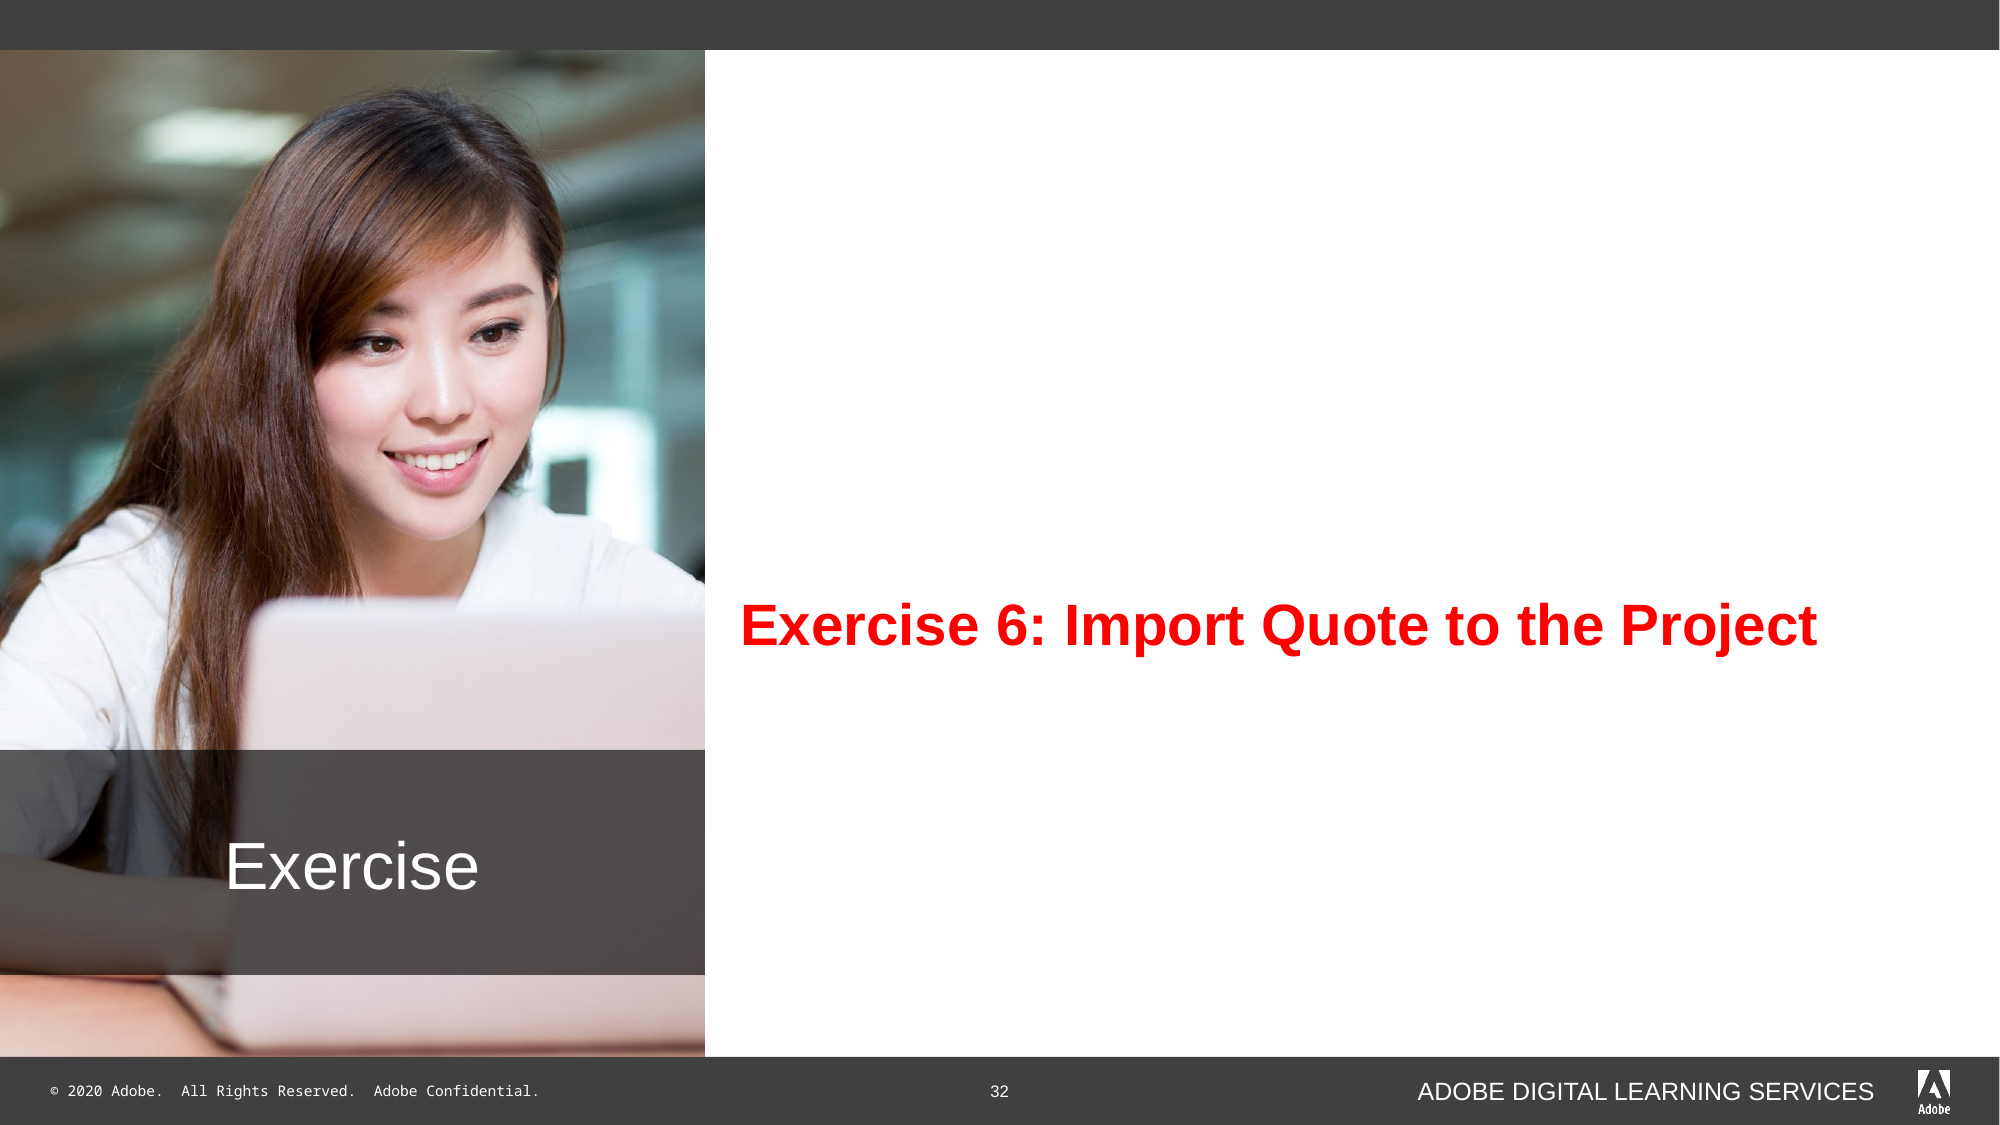

# Exercise 6: Import Quote to the Project